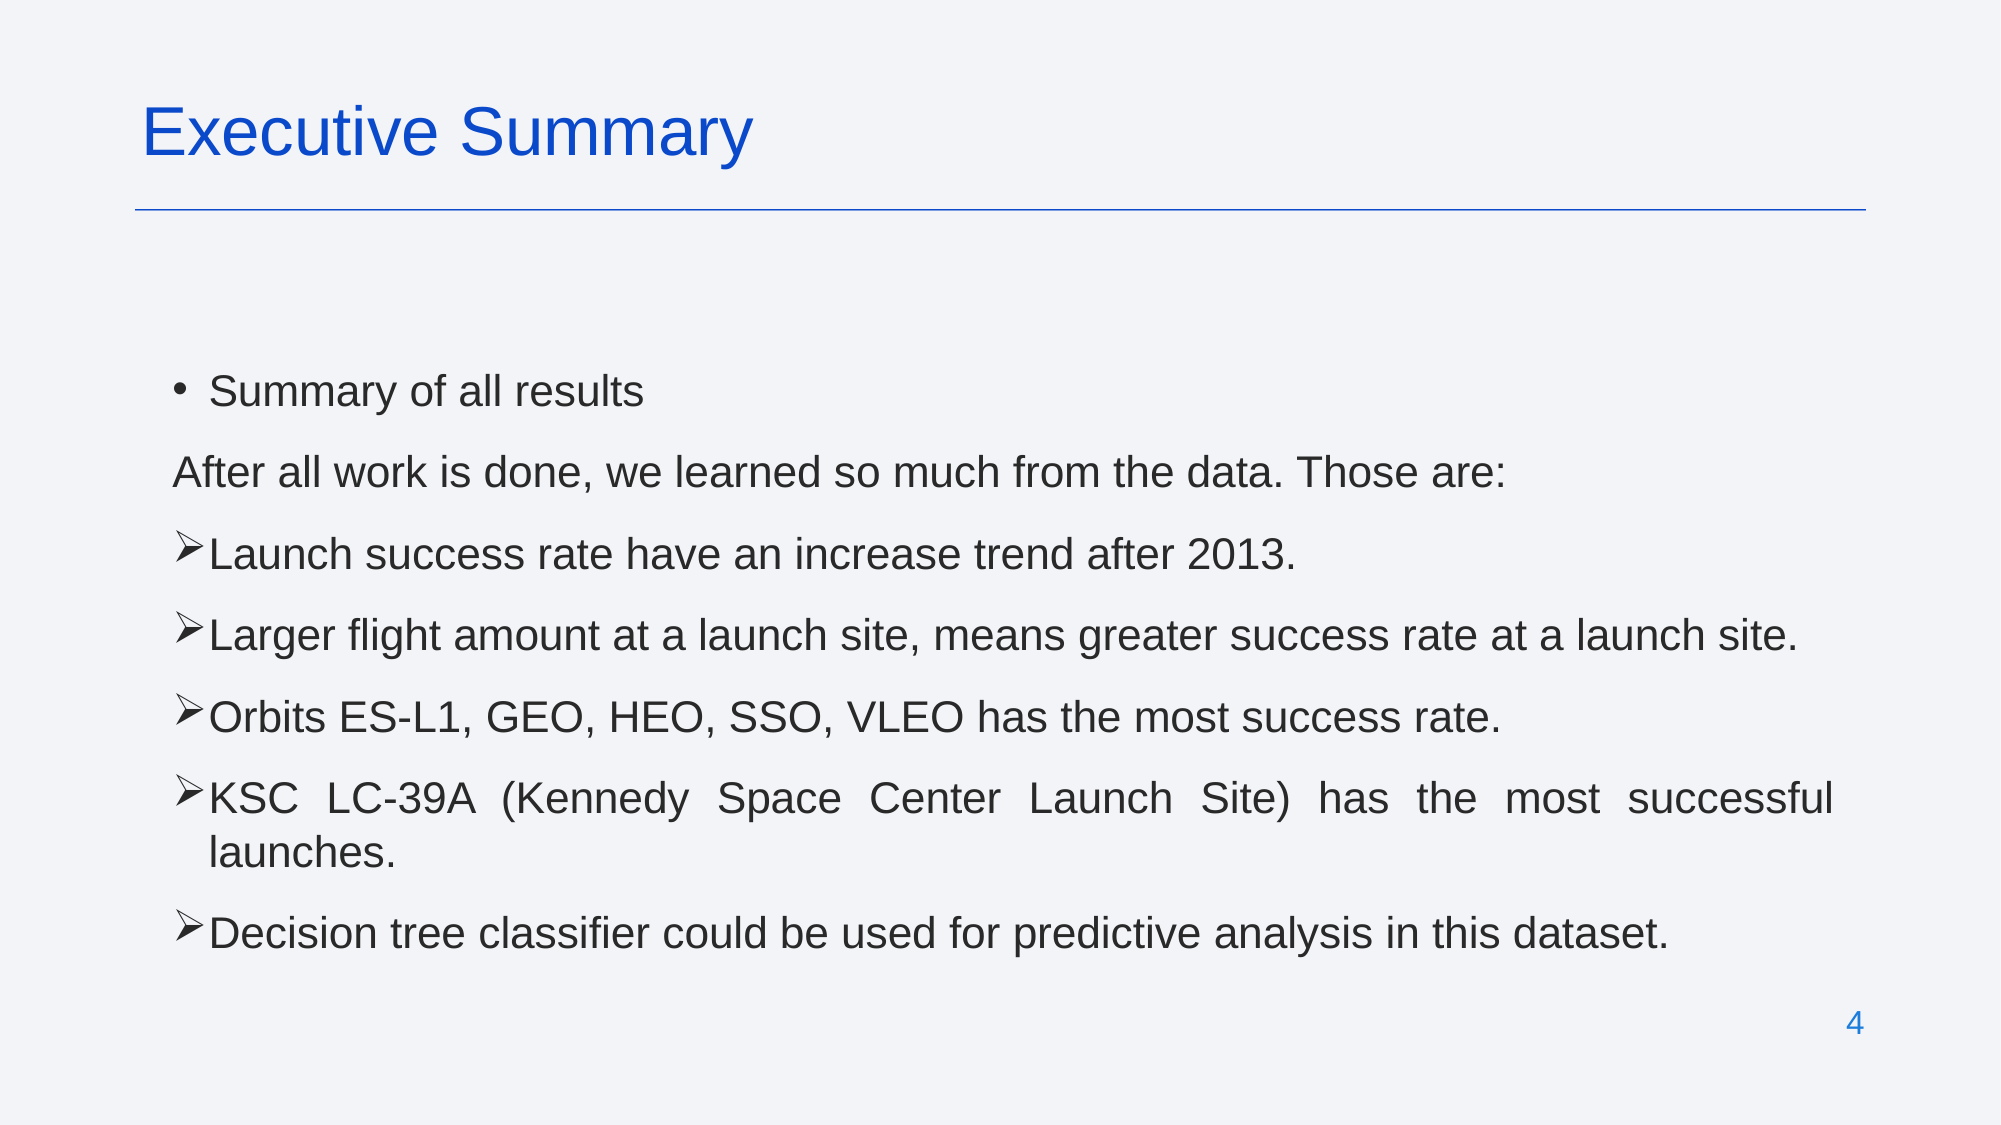

Executive Summary
Summary of all results
After all work is done, we learned so much from the data. Those are:
Launch success rate have an increase trend after 2013.
Larger flight amount at a launch site, means greater success rate at a launch site.
Orbits ES-L1, GEO, HEO, SSO, VLEO has the most success rate.
KSC LC-39A (Kennedy Space Center Launch Site) has the most successful launches.
Decision tree classifier could be used for predictive analysis in this dataset.

4